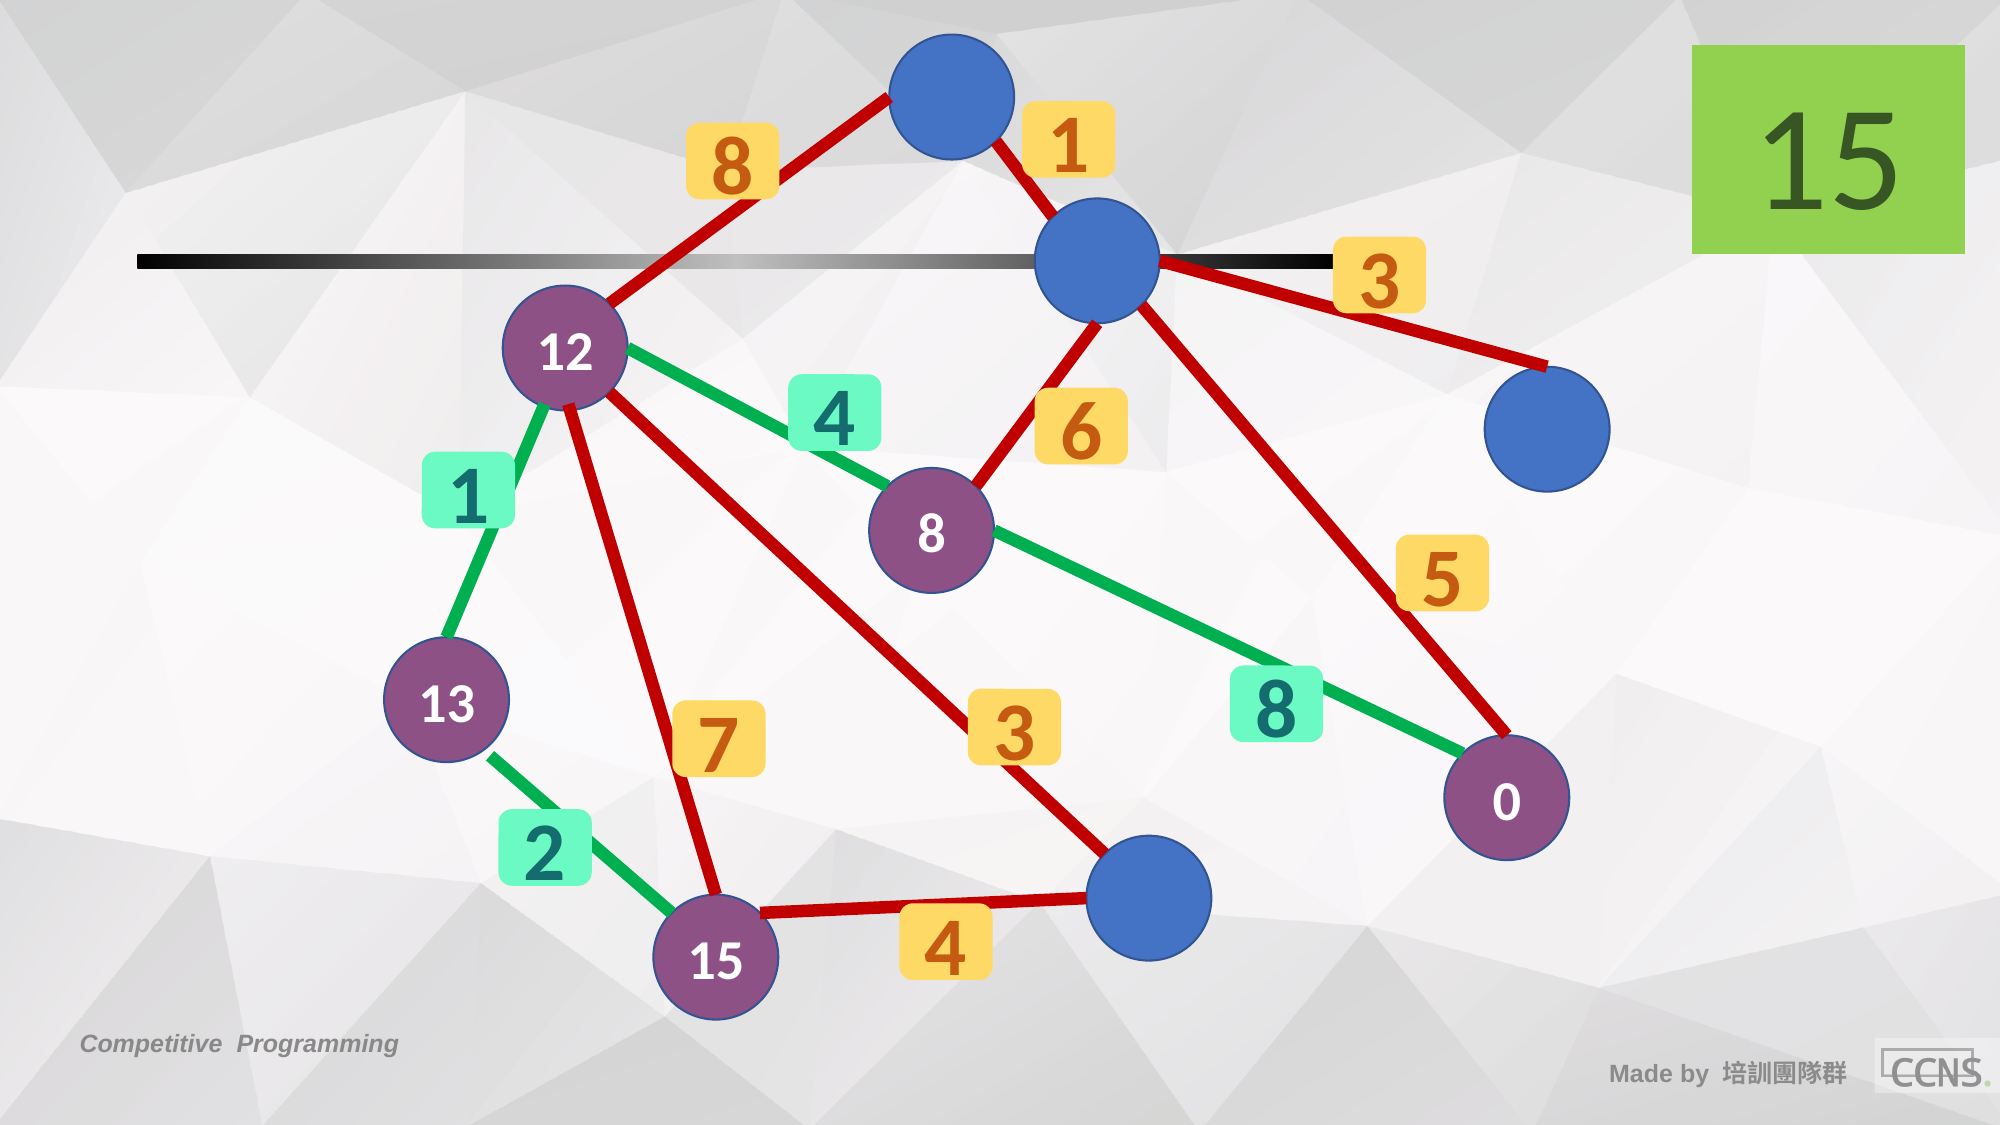

15
#
1
8

3
12

4
6
1
8
5
13
8
3
7
0
2

15
4